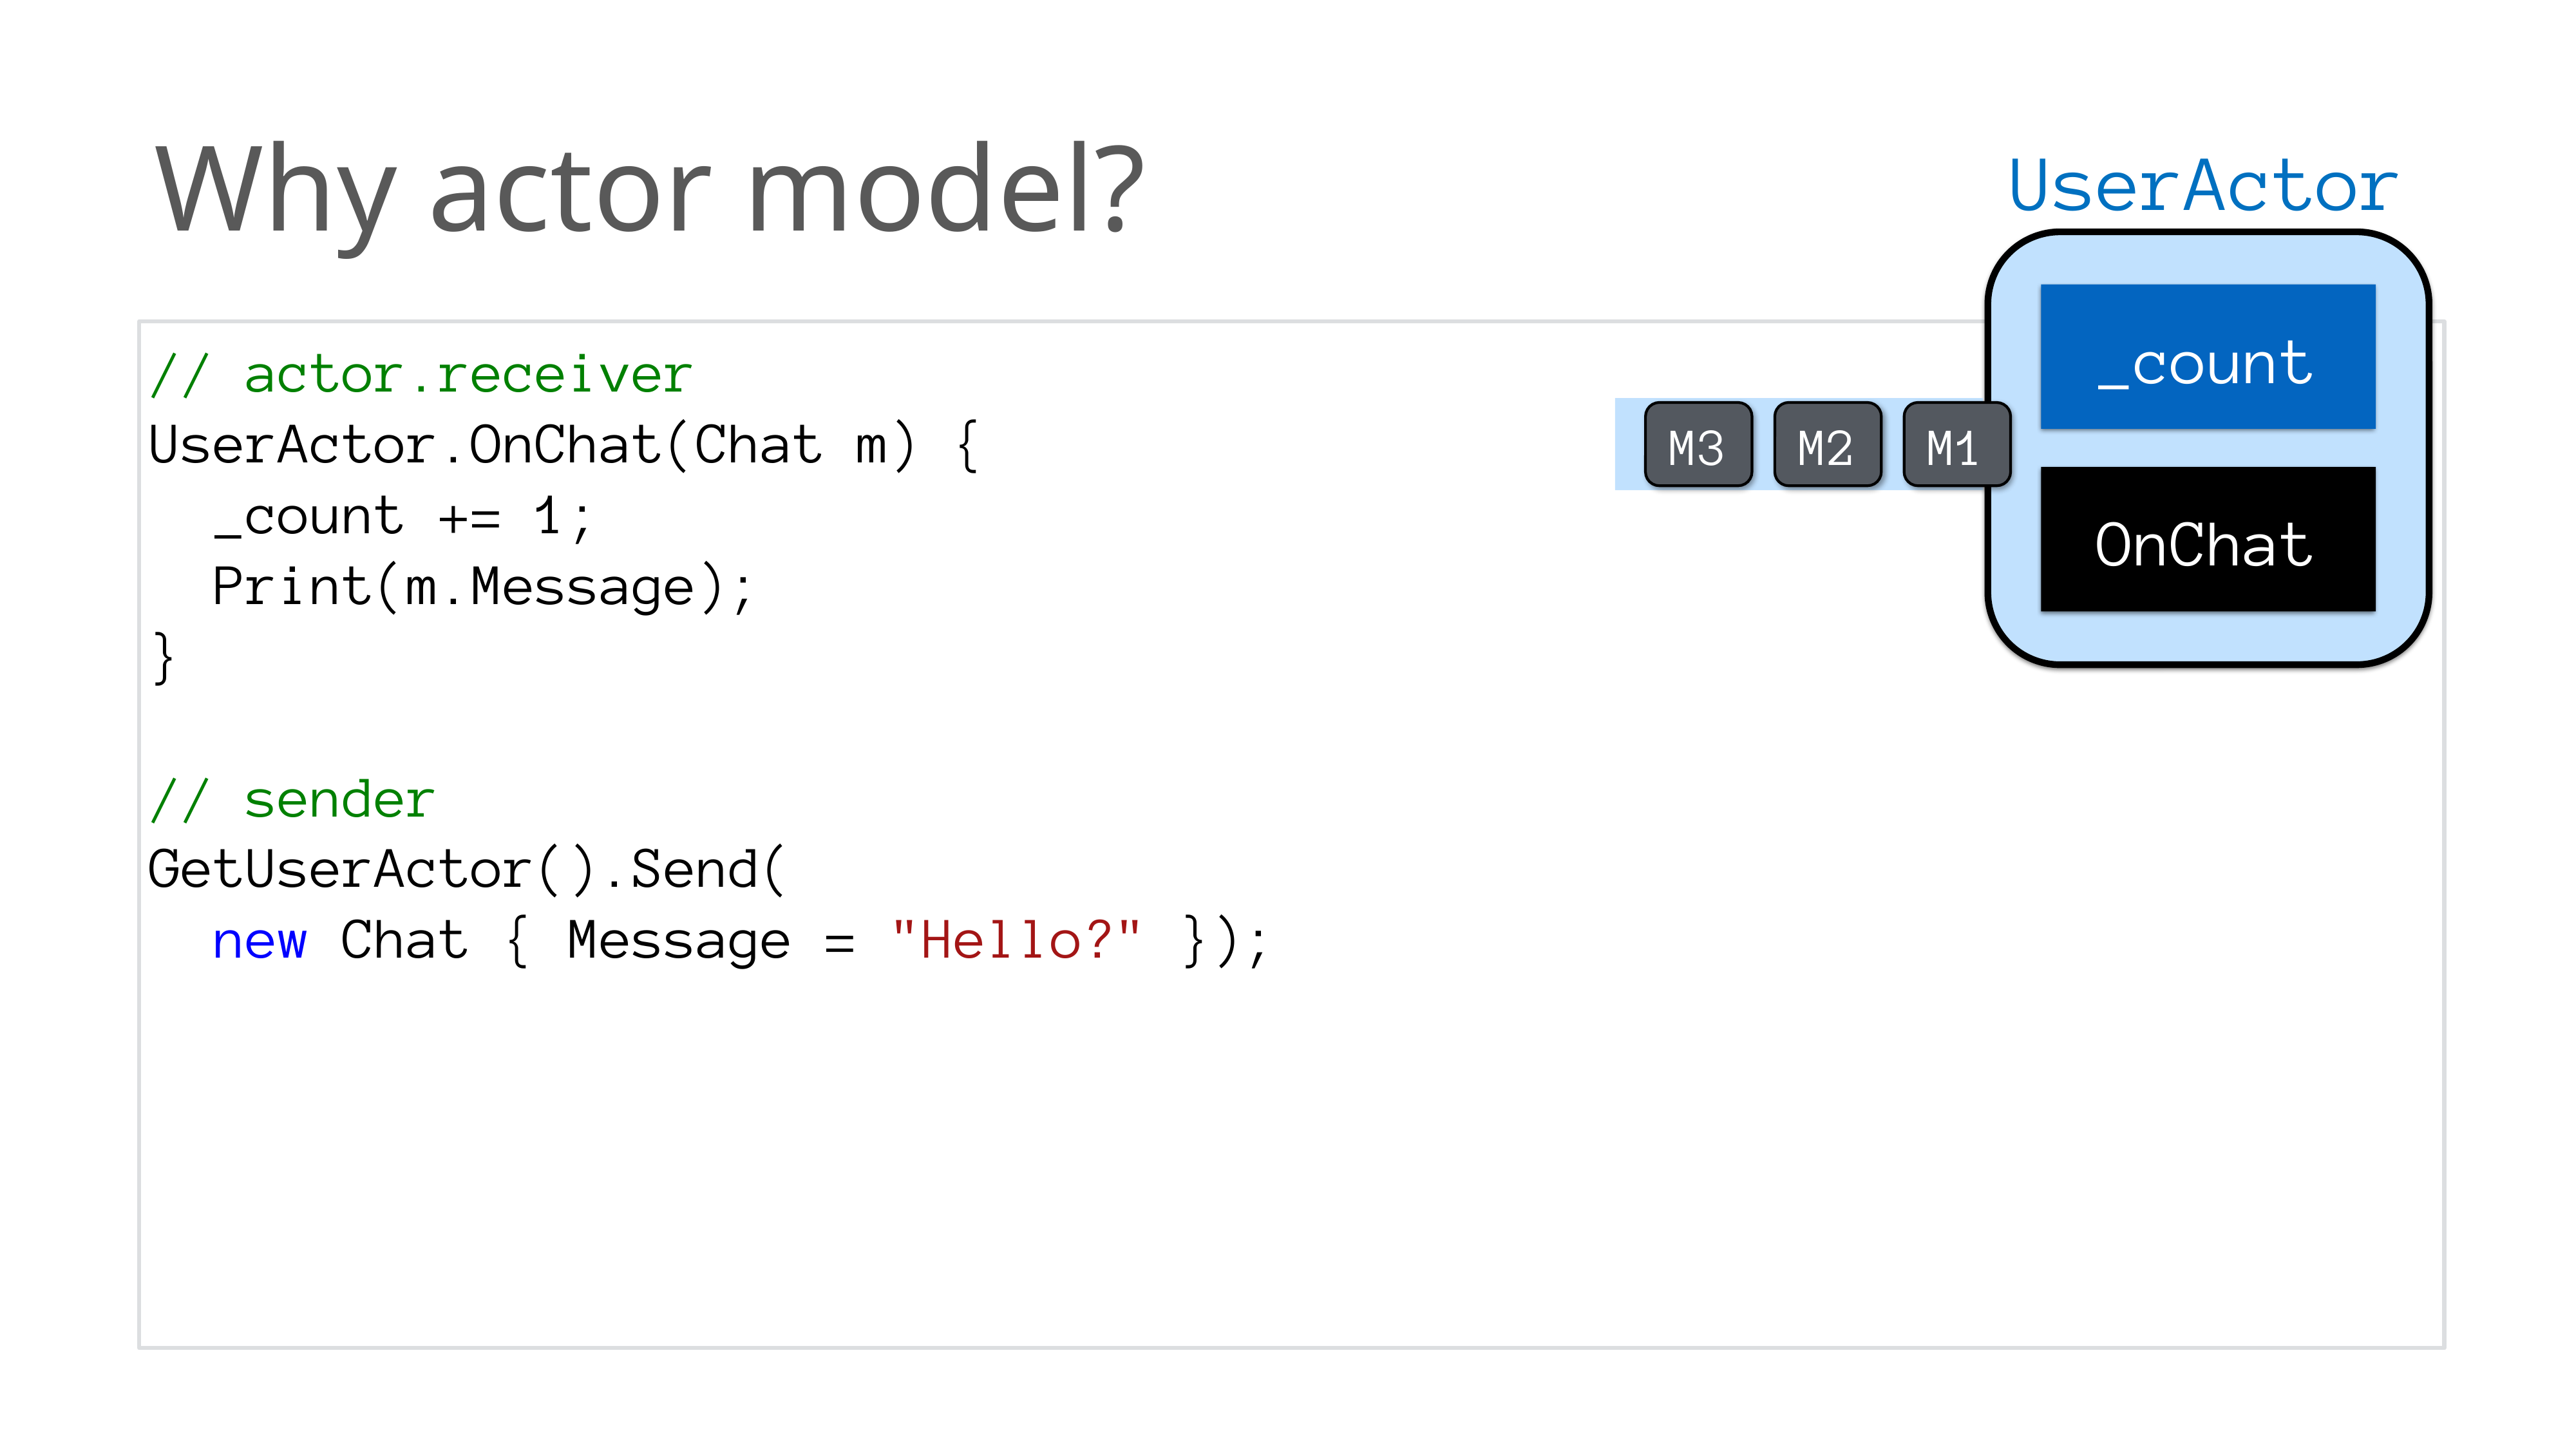

Why actor model?
UserActor

_count

M3
M2
M1
OnChat
// actor.receiver
UserActor.OnChat(Chat m) {
  _count += 1;
  Print(m.Message);
}

// sender
GetUserActor().Send(
  new Chat { Message = "Hello?" });